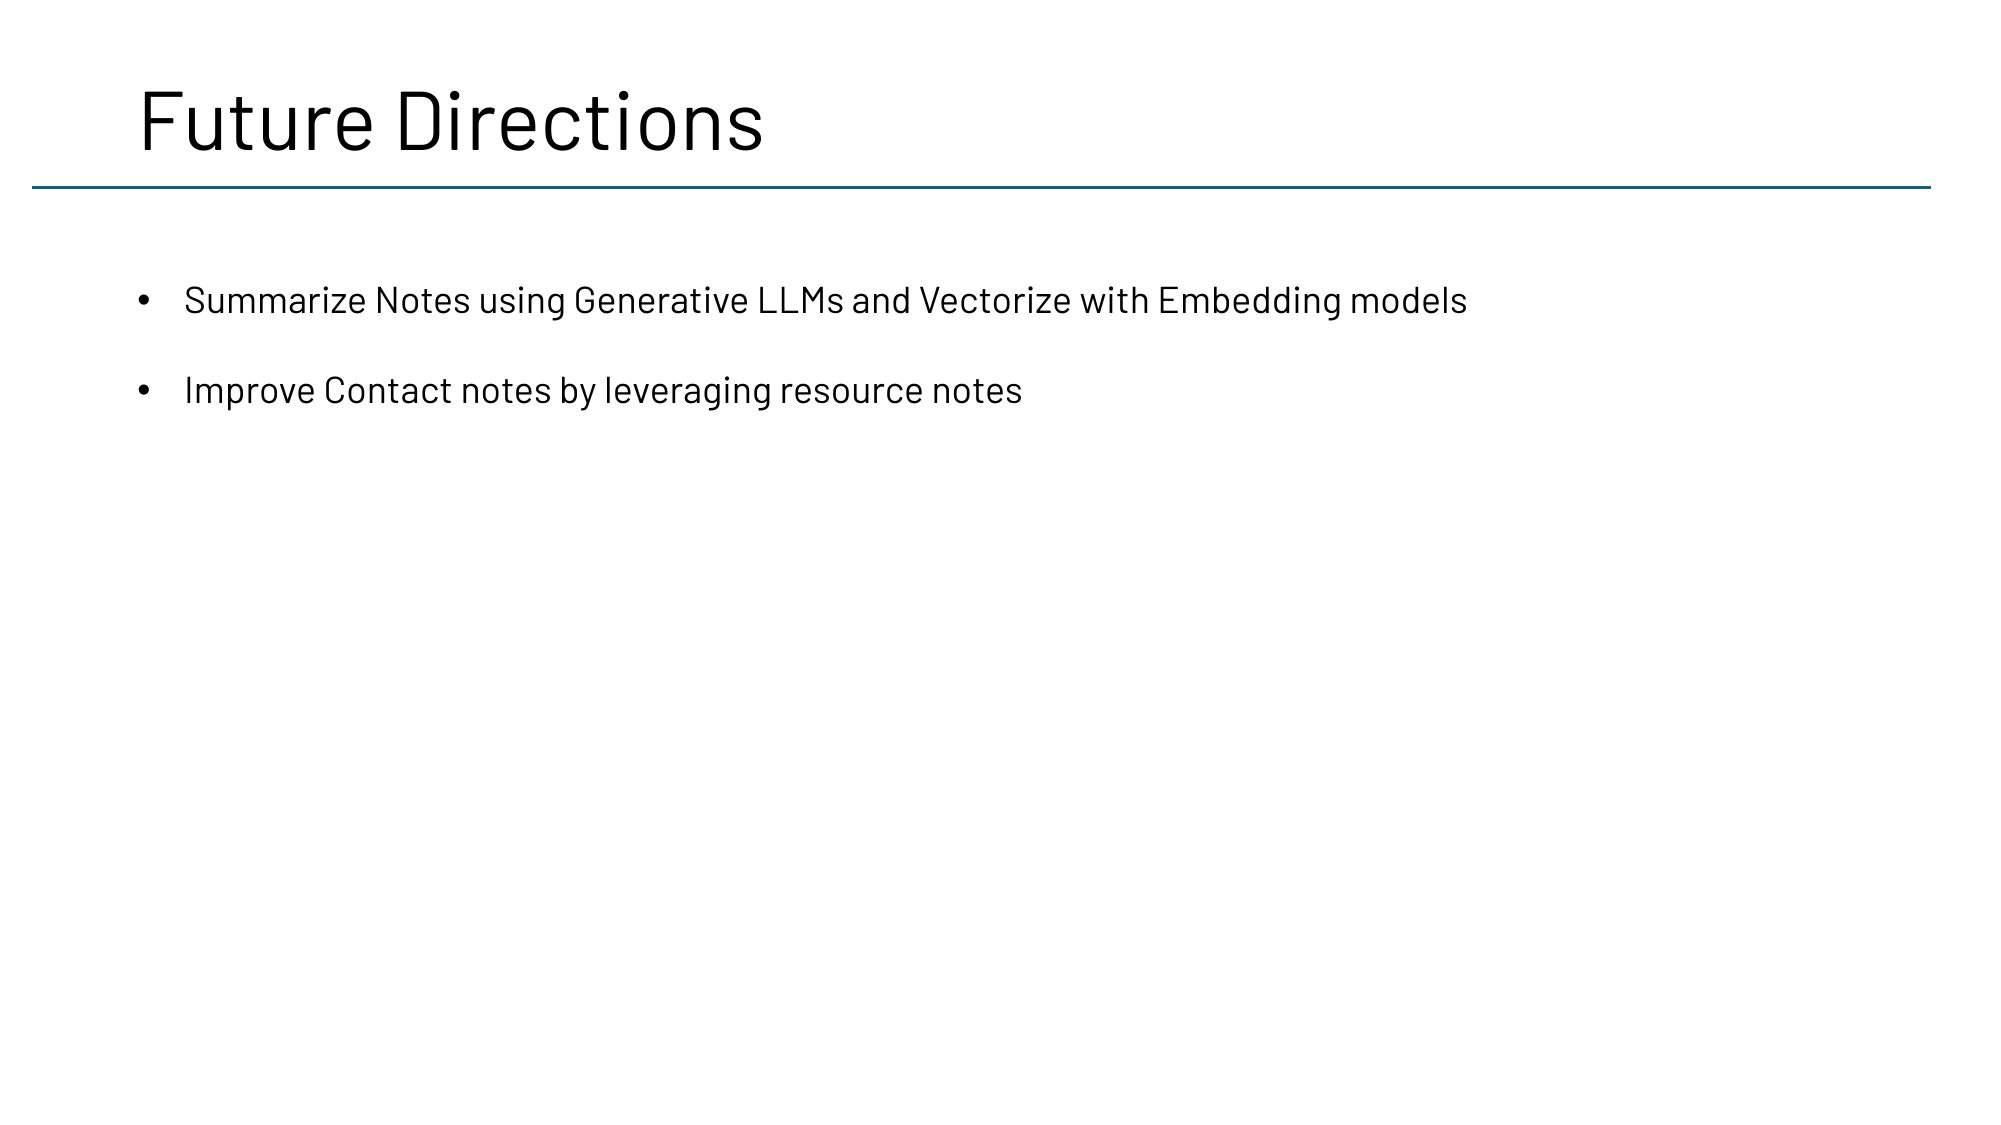

# Future Directions
Summarize Notes using Generative LLMs and Vectorize with Embedding models
Improve Contact notes by leveraging resource notes